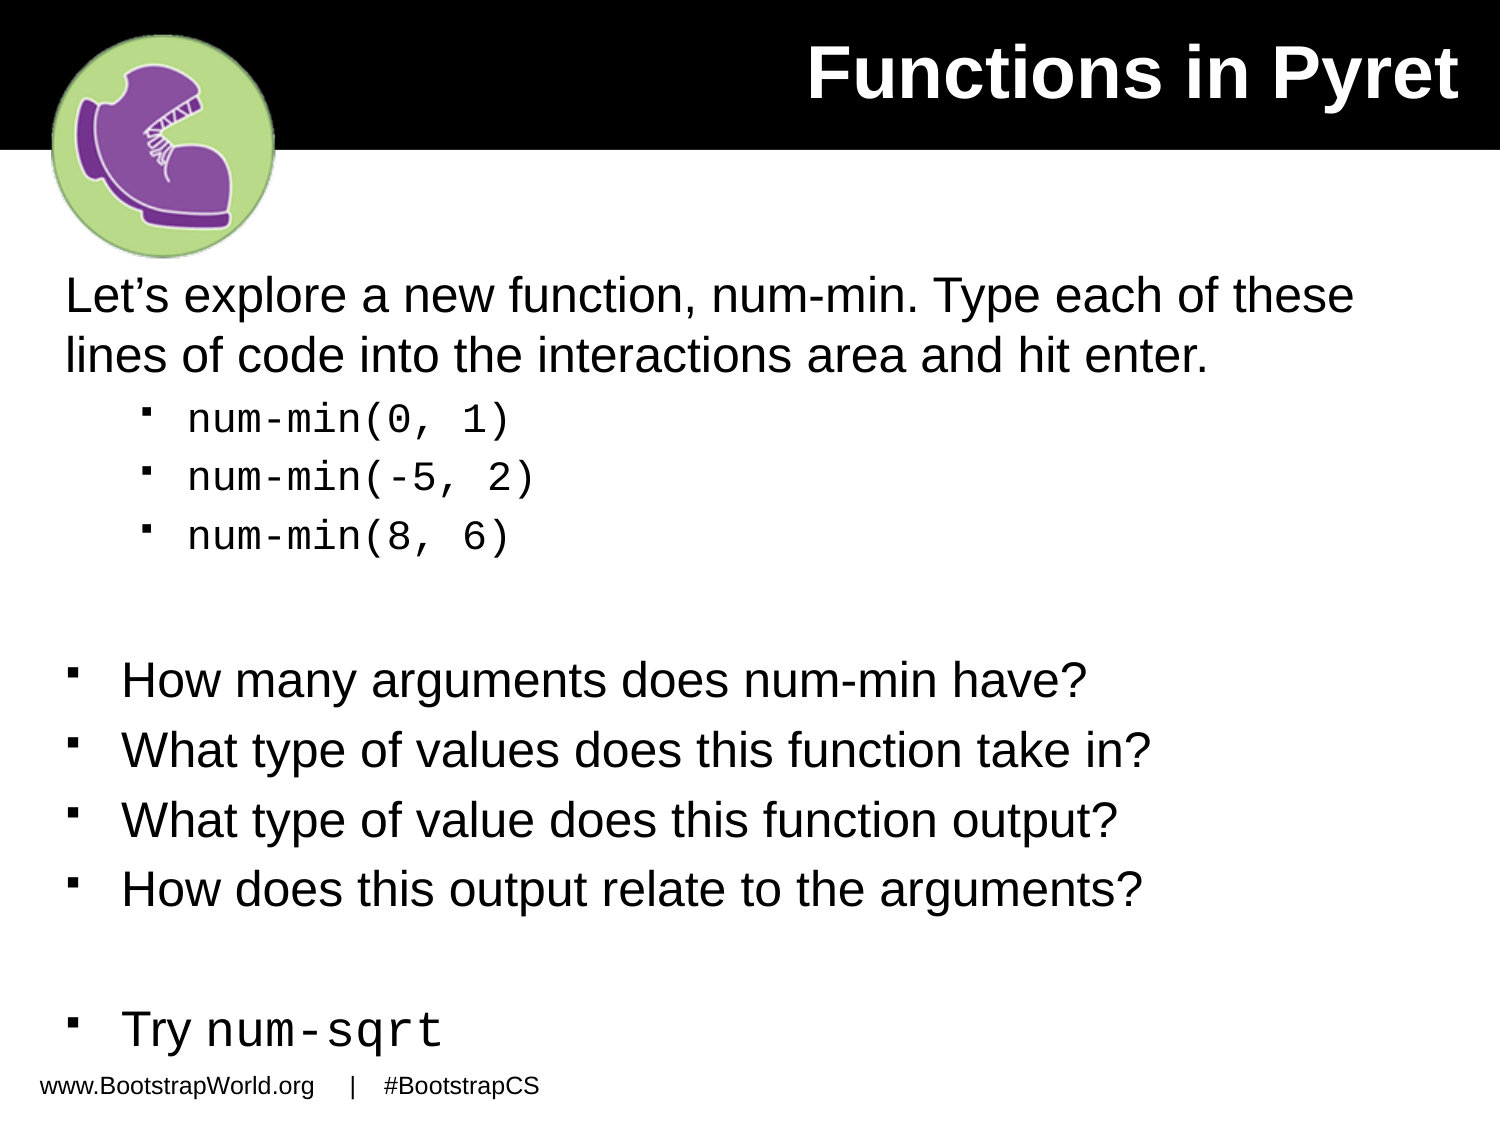

# Functions in Pyret
Let’s explore a new function, num-min. Type each of these lines of code into the interactions area and hit enter.
num-min(0, 1)
num-min(-5, 2)
num-min(8, 6)

How many arguments does num-min have?
What type of values does this function take in?
What type of value does this function output?
How does this output relate to the arguments?

Try num-sqrt

www.BootstrapWorld.org     |    #BootstrapCS